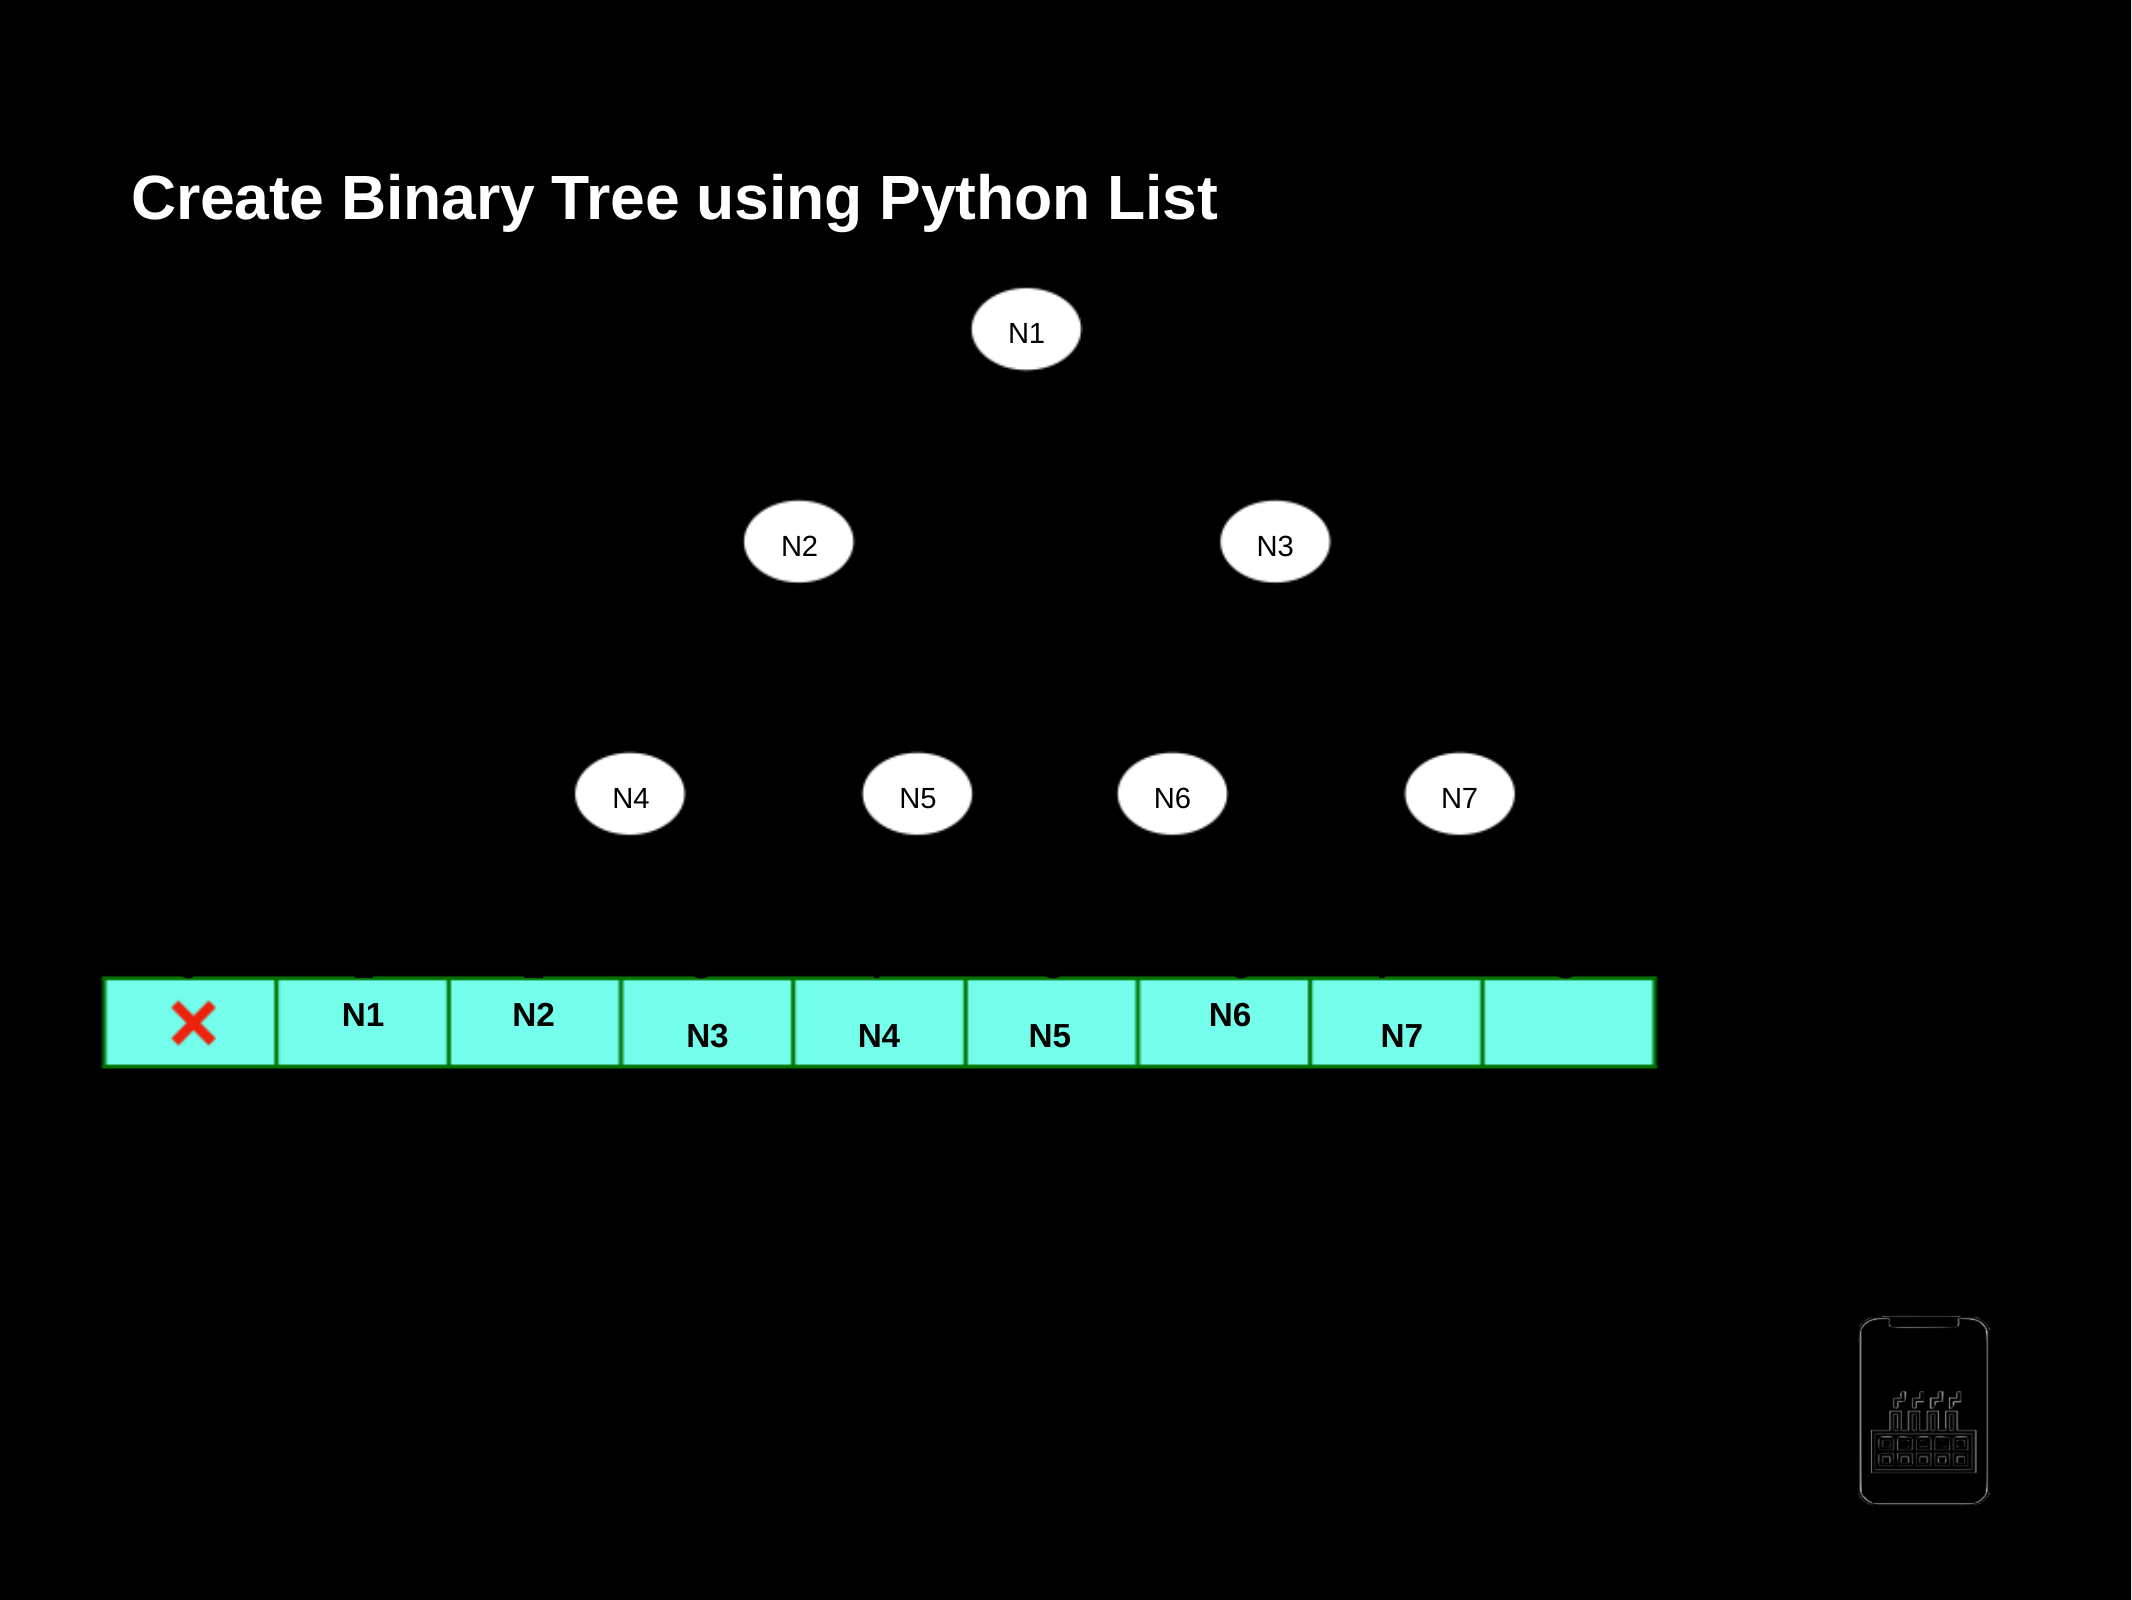

Create Binary Tree using Python List

N1
newBT = BTclass()
Fixed size Python List lastUsedIndex
N2
N3
N4
N5
N6
N7
0
1
N1
2
N2
3
4
5
6
N6
7
8

N3
N4
N5
N7
Left child = cell[2x] Right child = cell[2x+1]
x = 3, cell[2x3=6]

x = 3, cell[2x3+1=7]

AppMillers
www.appmillers.com